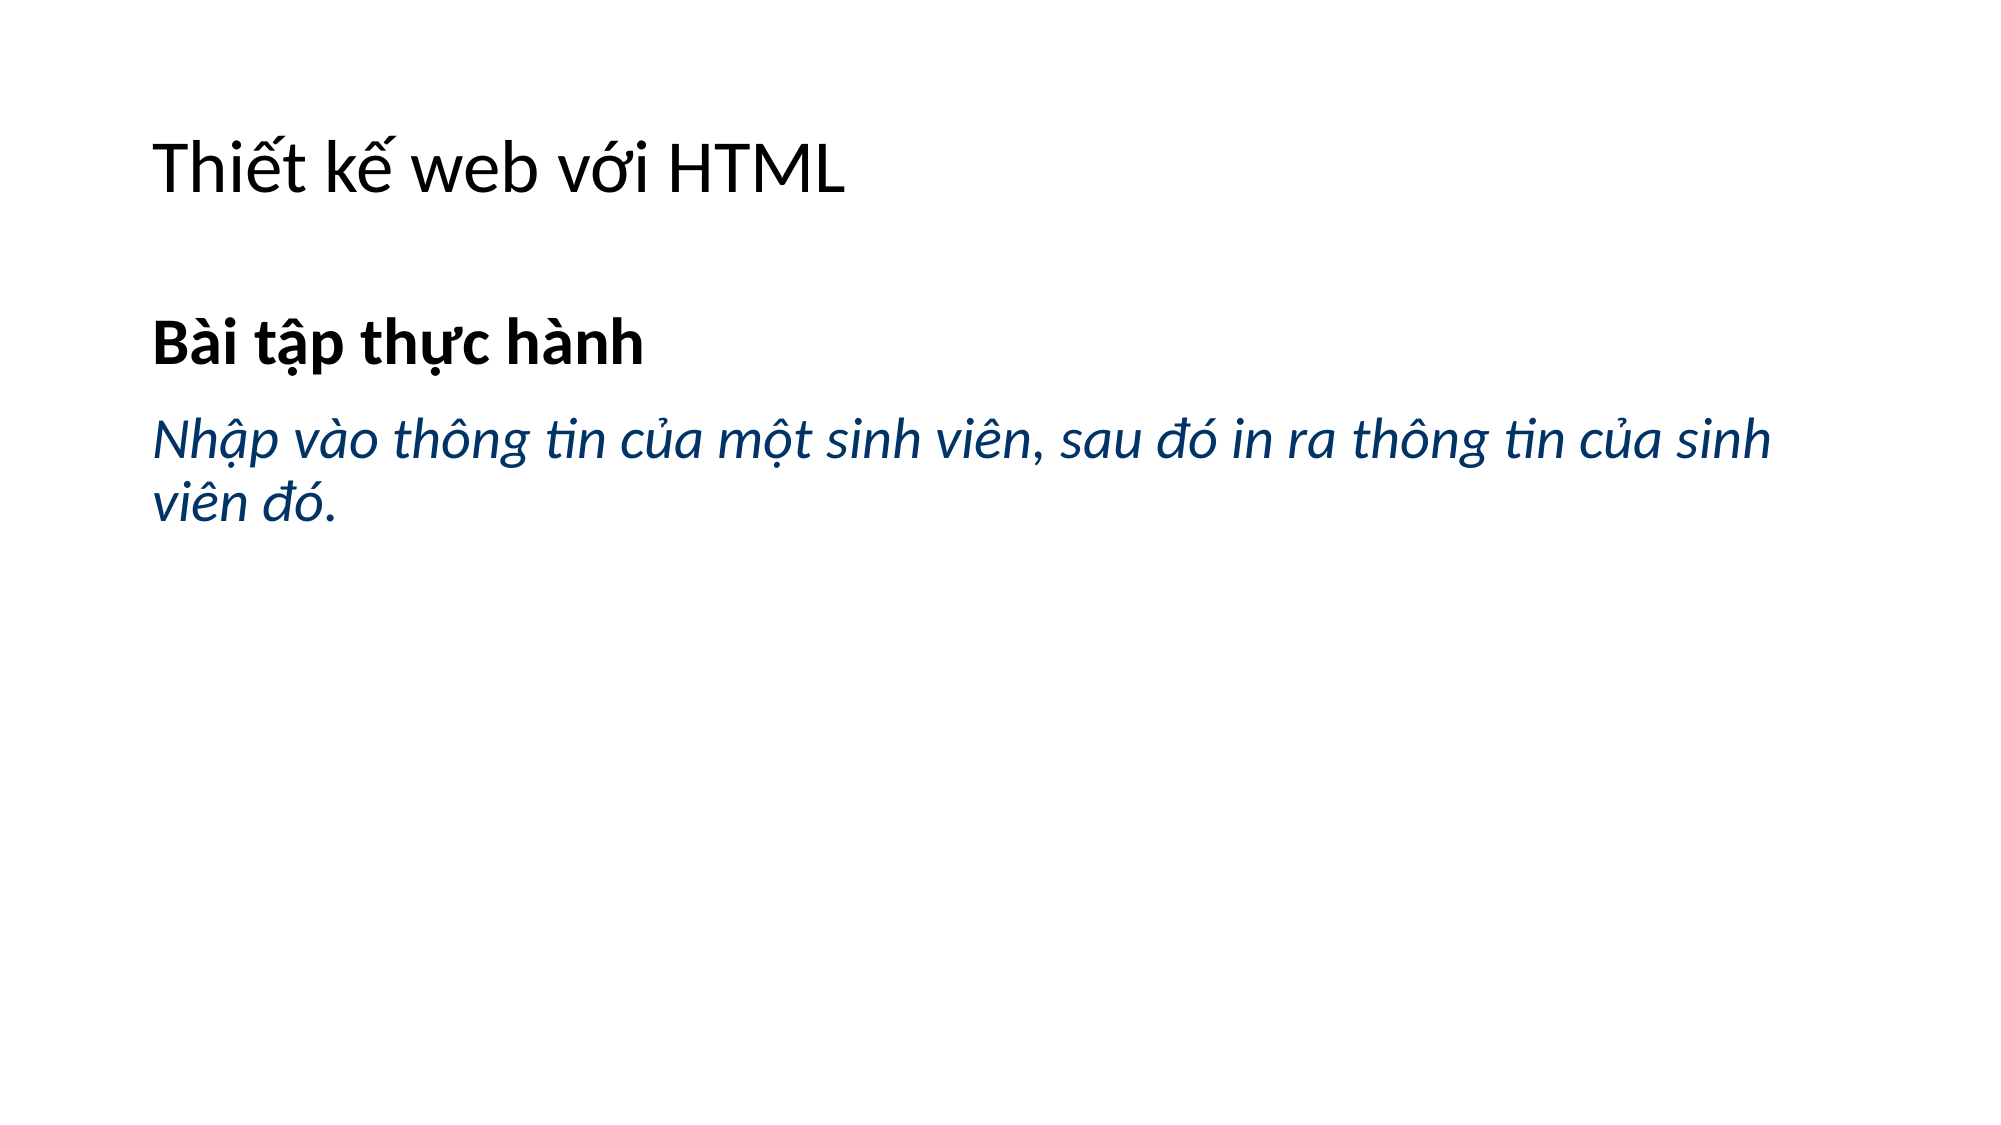

# Thiết kế web với HTML
Bài tập thực hành
Nhập vào thông tin của một sinh viên, sau đó in ra thông tin của sinh viên đó.